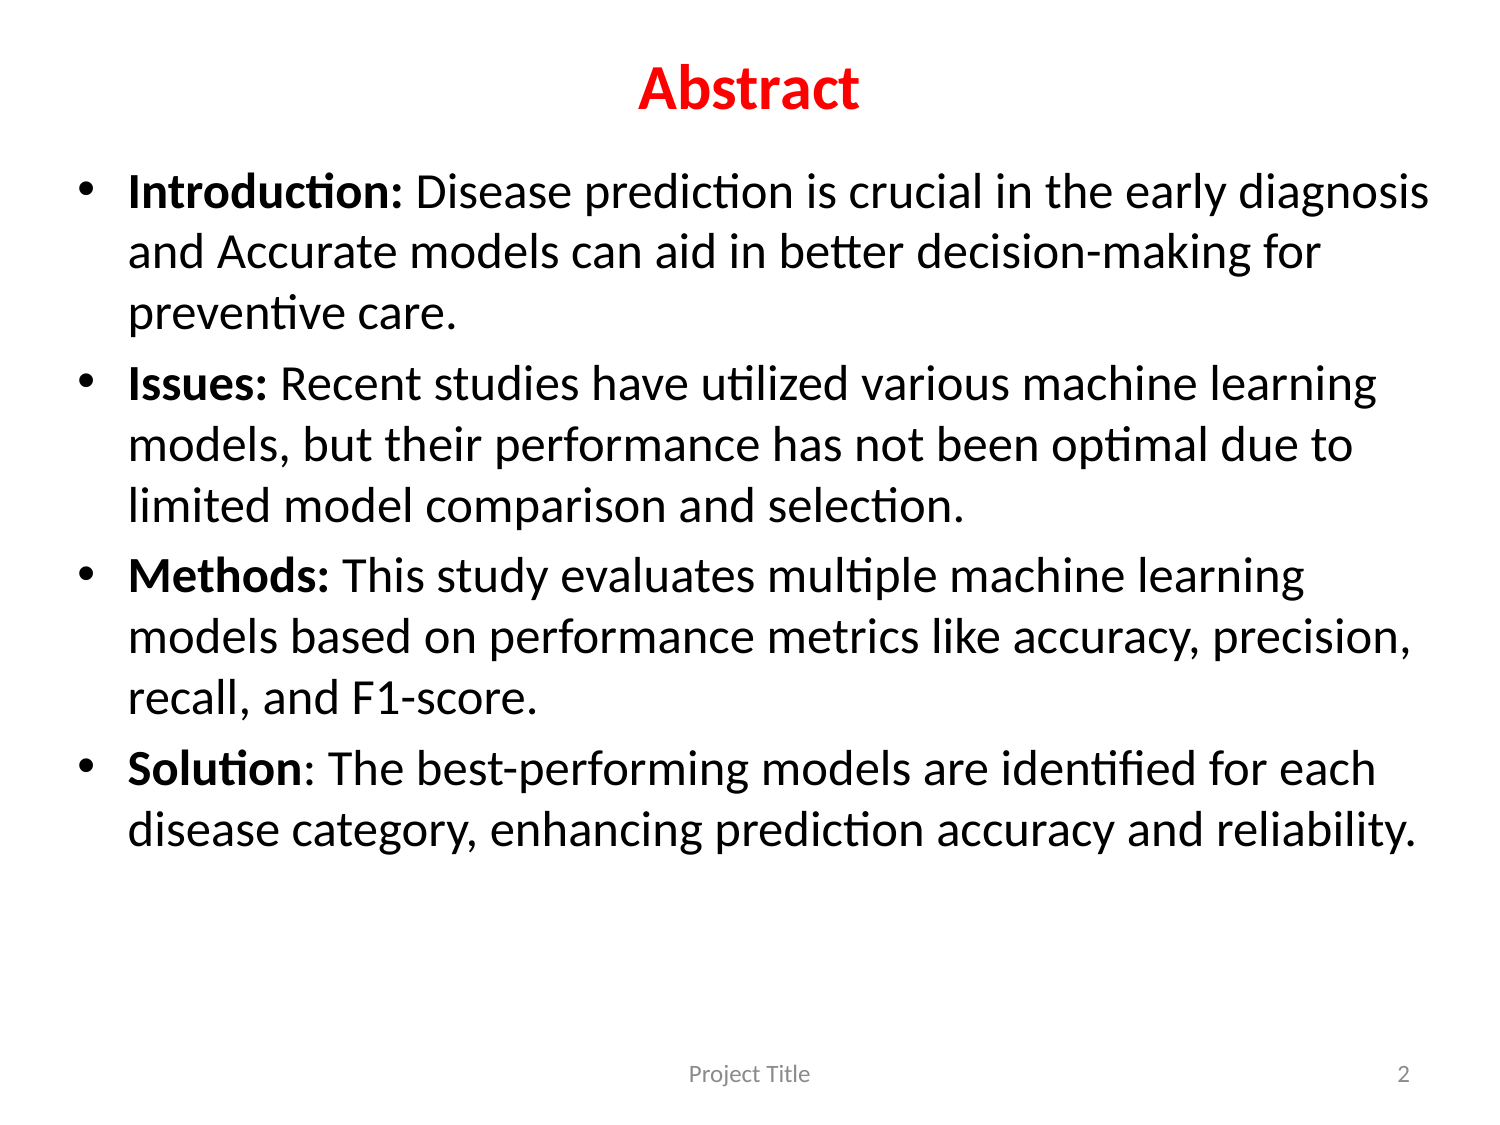

# Abstract
Introduction: Disease prediction is crucial in the early diagnosis and Accurate models can aid in better decision-making for preventive care.
Issues: Recent studies have utilized various machine learning models, but their performance has not been optimal due to limited model comparison and selection.
Methods: This study evaluates multiple machine learning models based on performance metrics like accuracy, precision, recall, and F1-score.
Solution: The best-performing models are identified for each disease category, enhancing prediction accuracy and reliability.

Project Title
2